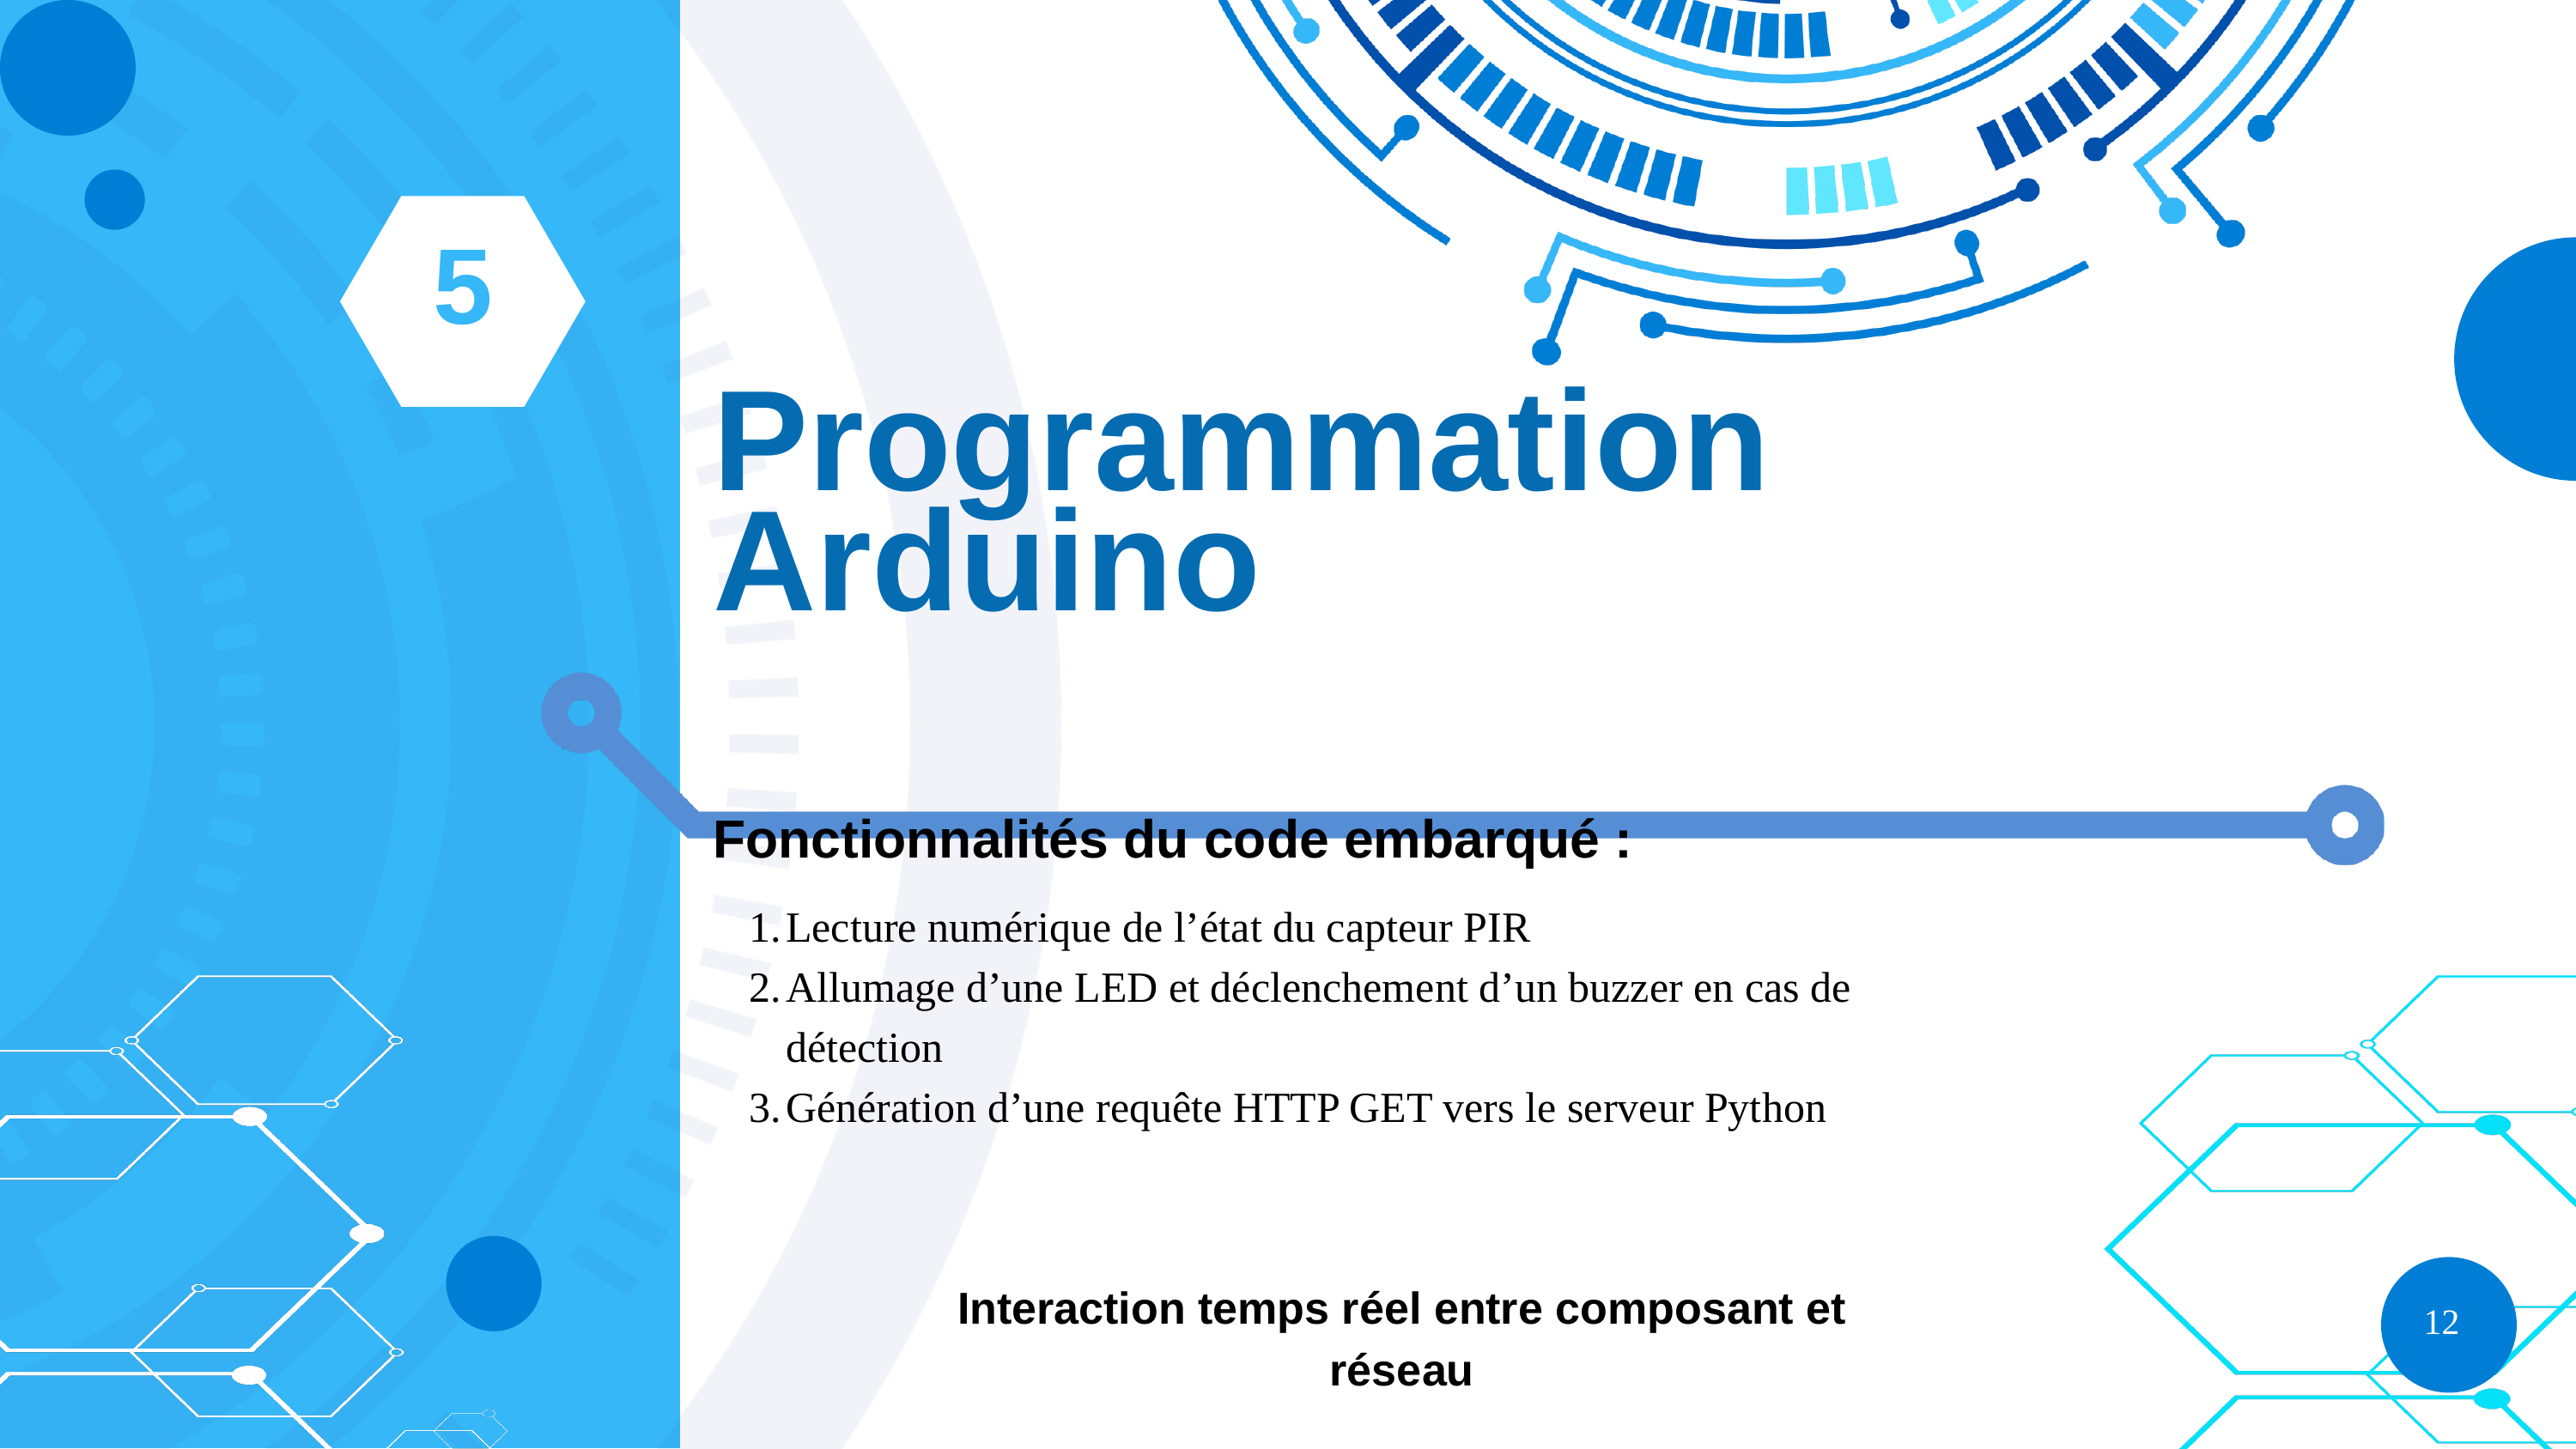

5

Programmation Arduino

Fonctionnalités du code embarqué :

Lecture numérique de l’état du capteur PIR
Allumage d’une LED et déclenchement d’un buzzer en cas de détection
Génération d’une requête HTTP GET vers le serveur Python

Interaction temps réel entre composant et réseau
12